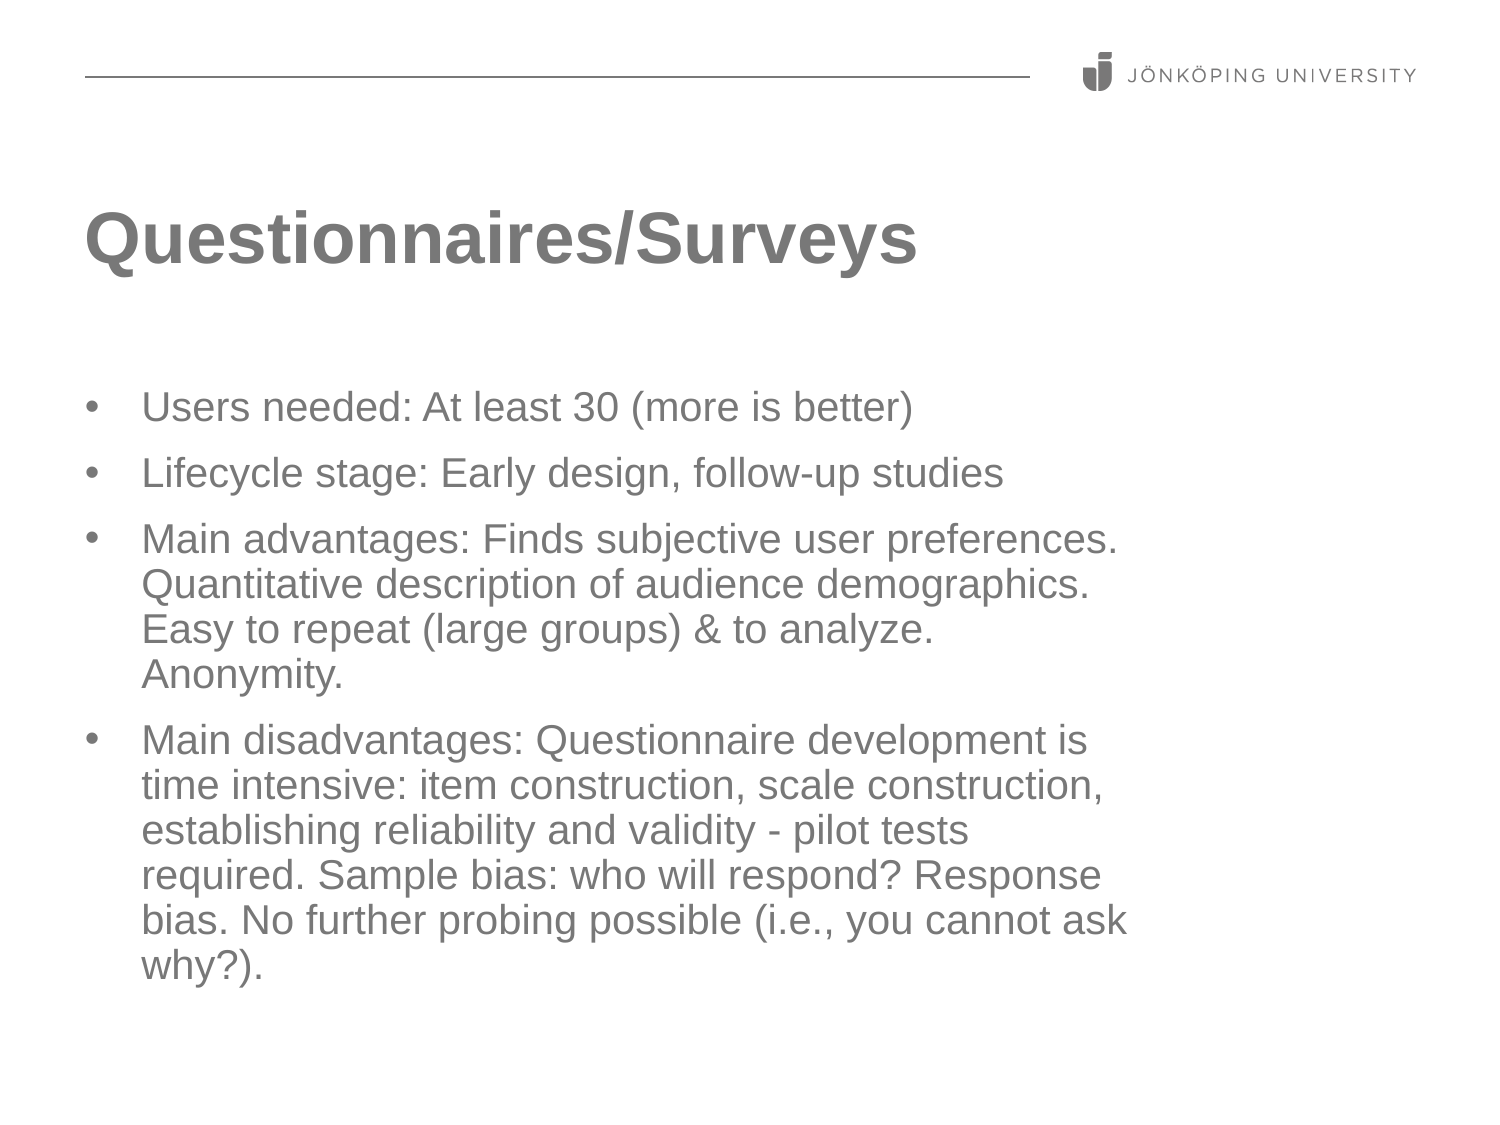

# Questionnaires/Surveys
Users needed: At least 30 (more is better)
Lifecycle stage: Early design, follow-up studies
Main advantages: Finds subjective user preferences. Quantitative description of audience demographics. Easy to repeat (large groups) & to analyze. Anonymity.
Main disadvantages: Questionnaire development is time intensive: item construction, scale construction, establishing reliability and validity - pilot tests required. Sample bias: who will respond? Response bias. No further probing possible (i.e., you cannot ask why?).